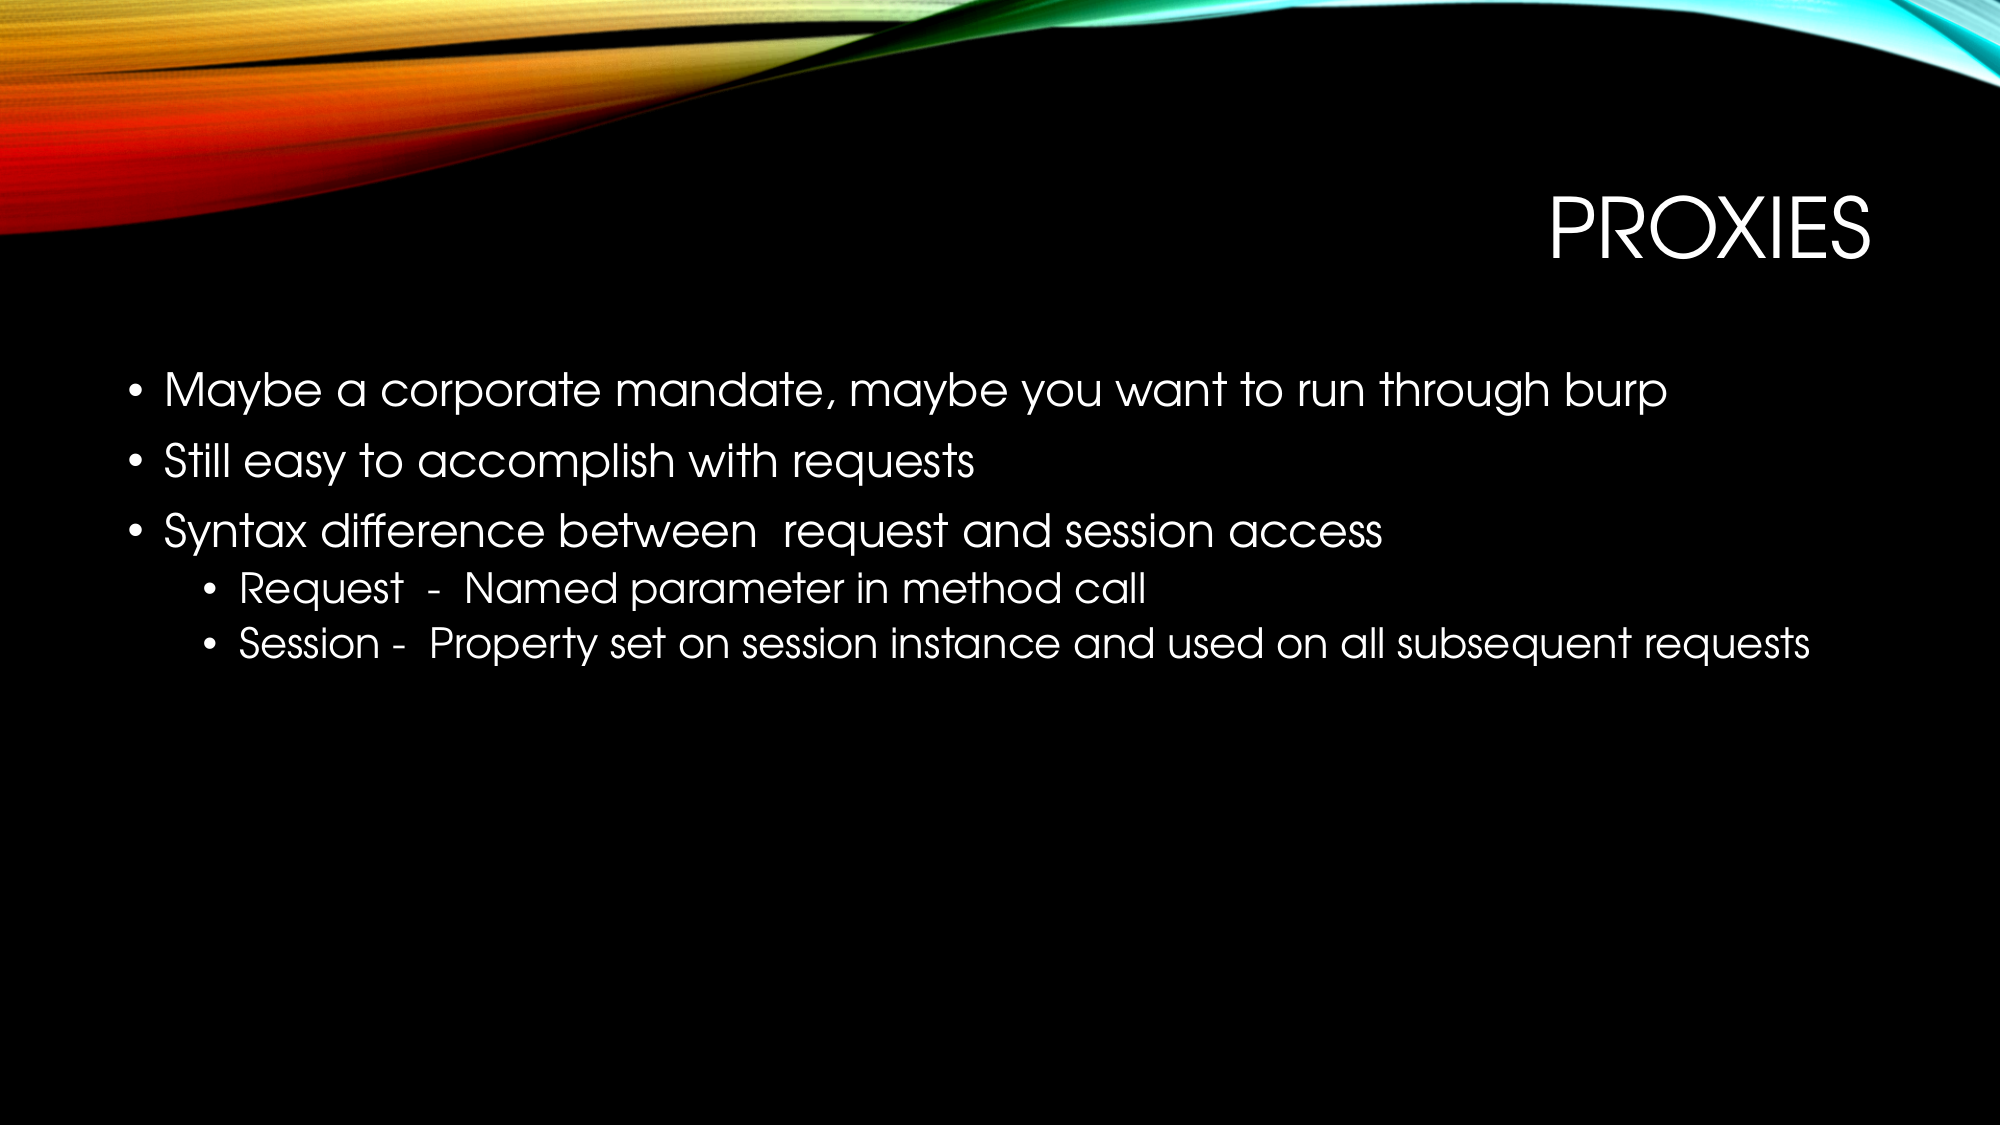

Proxies
Maybe a corporate mandate, maybe you want to run through burp
Still easy to accomplish with requests
Syntax difference between  request and session access
Request  -  Named parameter in method call
Session -  Property set on session instance and used on all subsequent requests